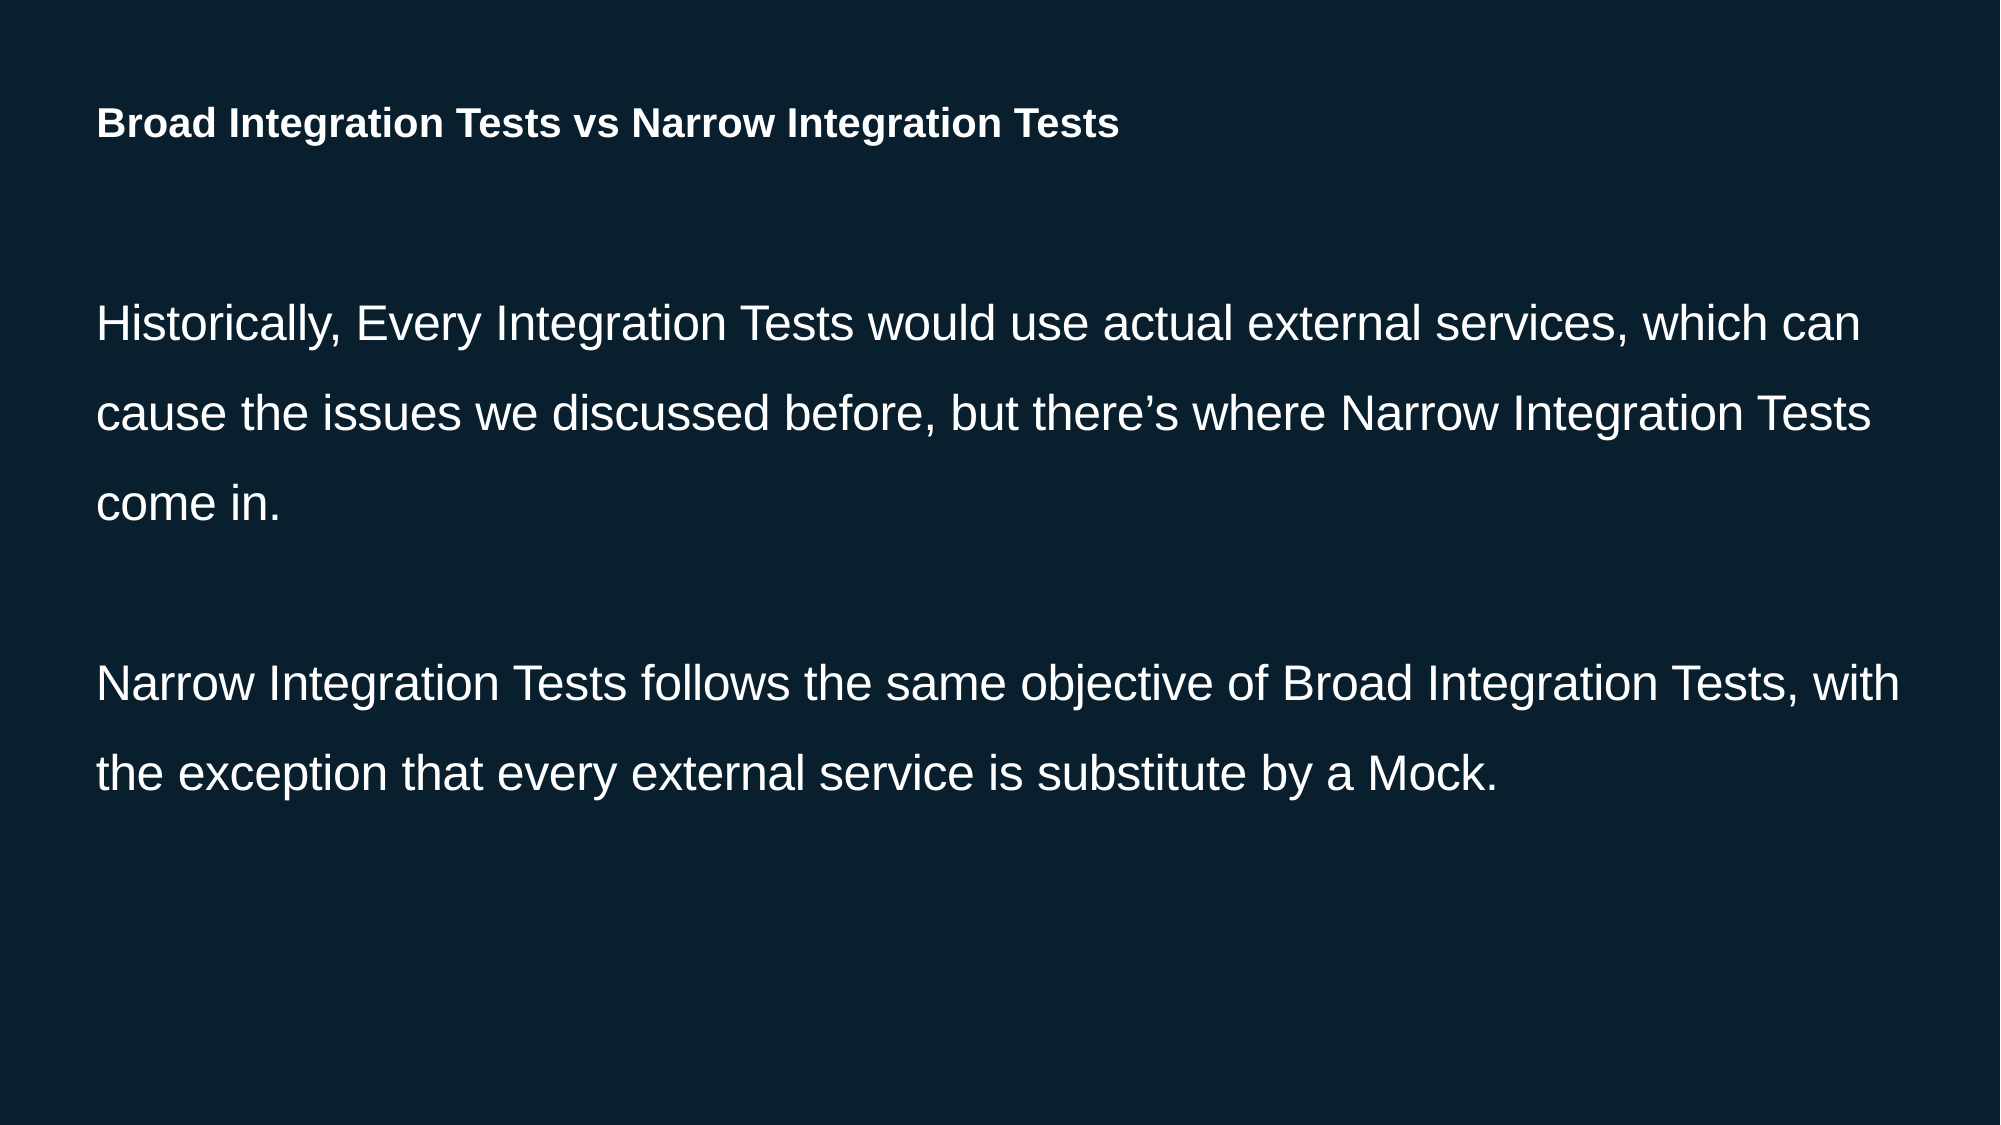

# Broad Integration Tests vs Narrow Integration Tests
Historically, Every Integration Tests would use actual external services, which can cause the issues we discussed before, but there’s where Narrow Integration Tests come in.

Narrow Integration Tests follows the same objective of Broad Integration Tests, with the exception that every external service is substitute by a Mock.